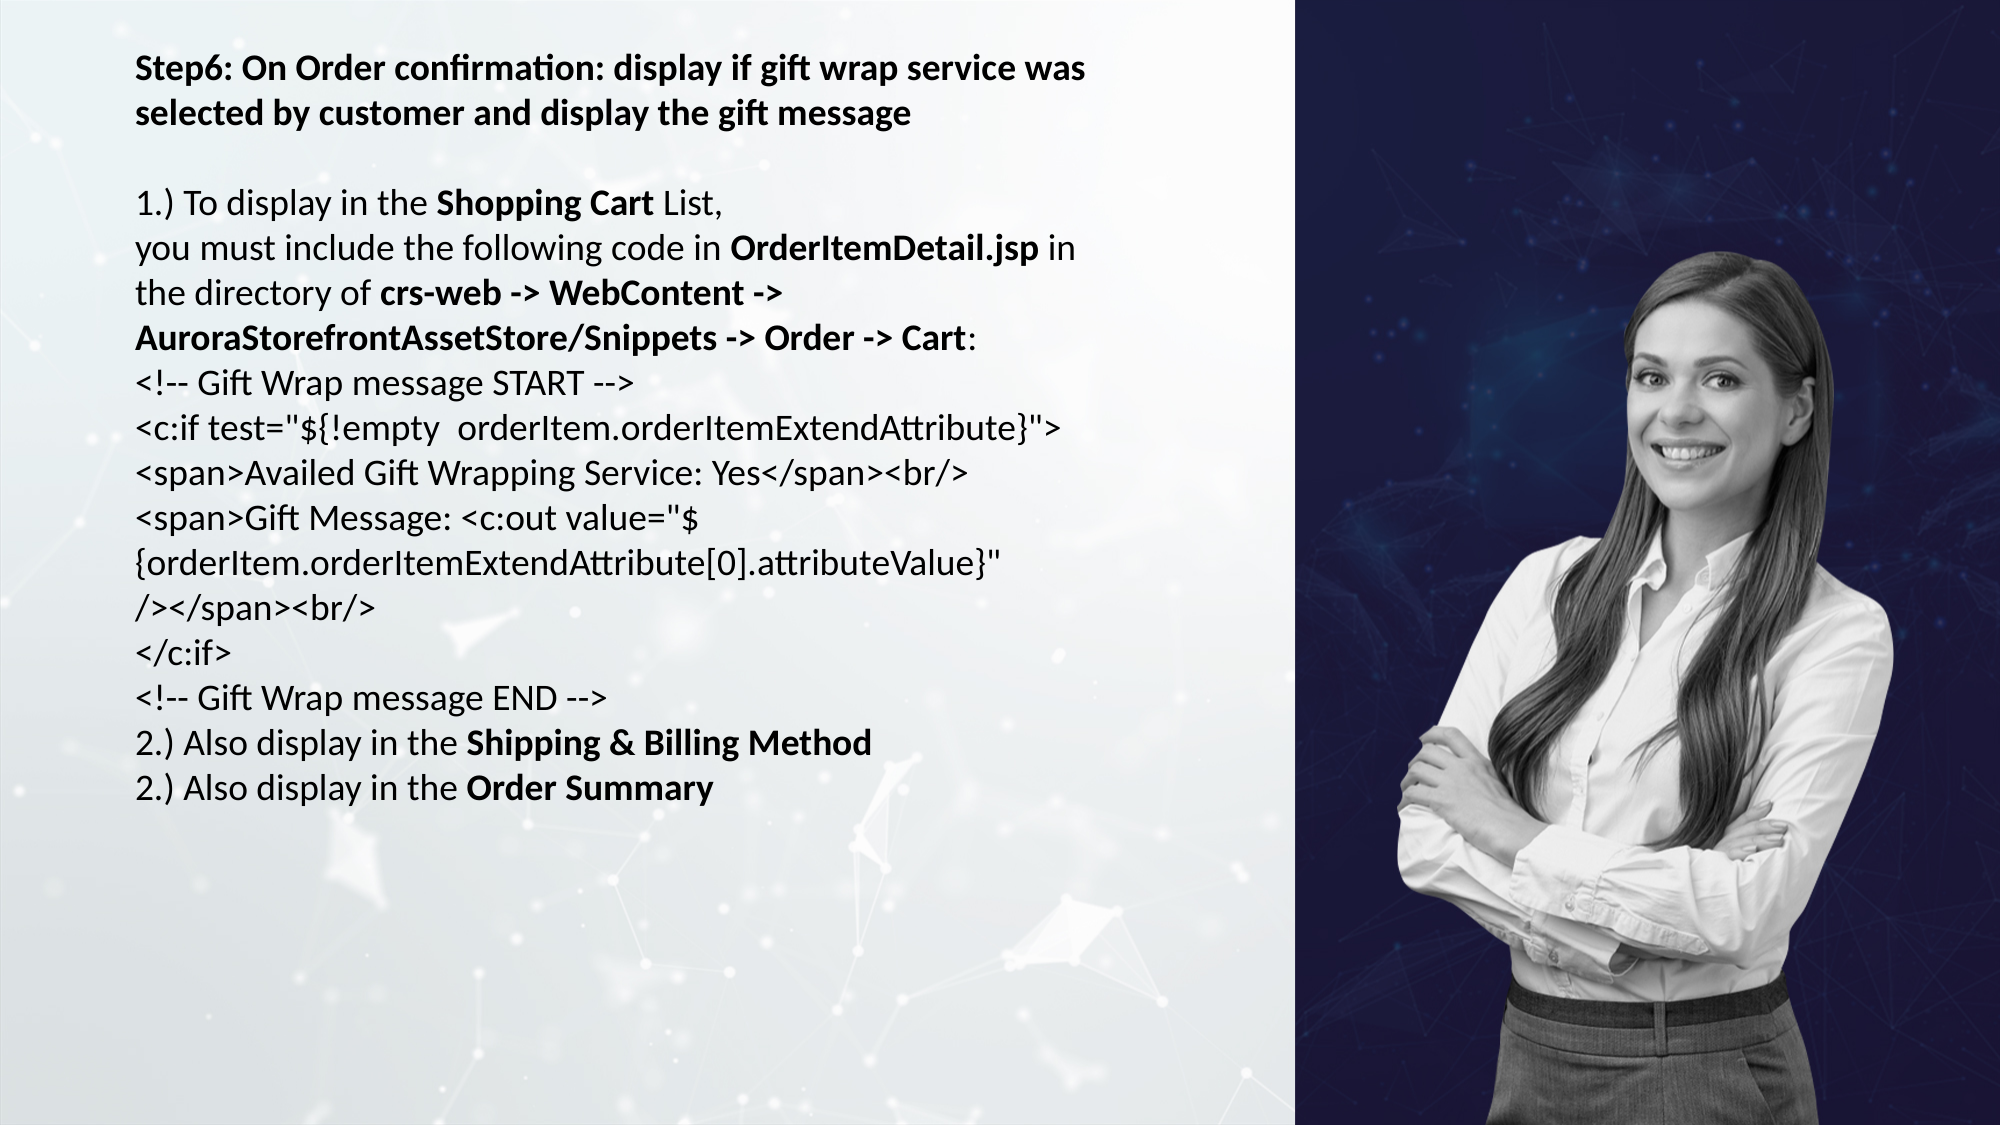

Step6: On Order confirmation: display if gift wrap service was selected by customer and display the gift message

1.) To display in the Shopping Cart List,
you must include the following code in OrderItemDetail.jsp in the directory of crs-web -> WebContent -> AuroraStorefrontAssetStore/Snippets -> Order -> Cart:
<!-- Gift Wrap message START -->
<c:if test="${!empty  orderItem.orderItemExtendAttribute}">
<span>Availed Gift Wrapping Service: Yes</span><br/>
<span>Gift Message: <c:out value="${orderItem.orderItemExtendAttribute[0].attributeValue}" /></span><br/>
</c:if>
<!-- Gift Wrap message END -->
2.) Also display in the Shipping & Billing Method
2.) Also display in the Order Summary